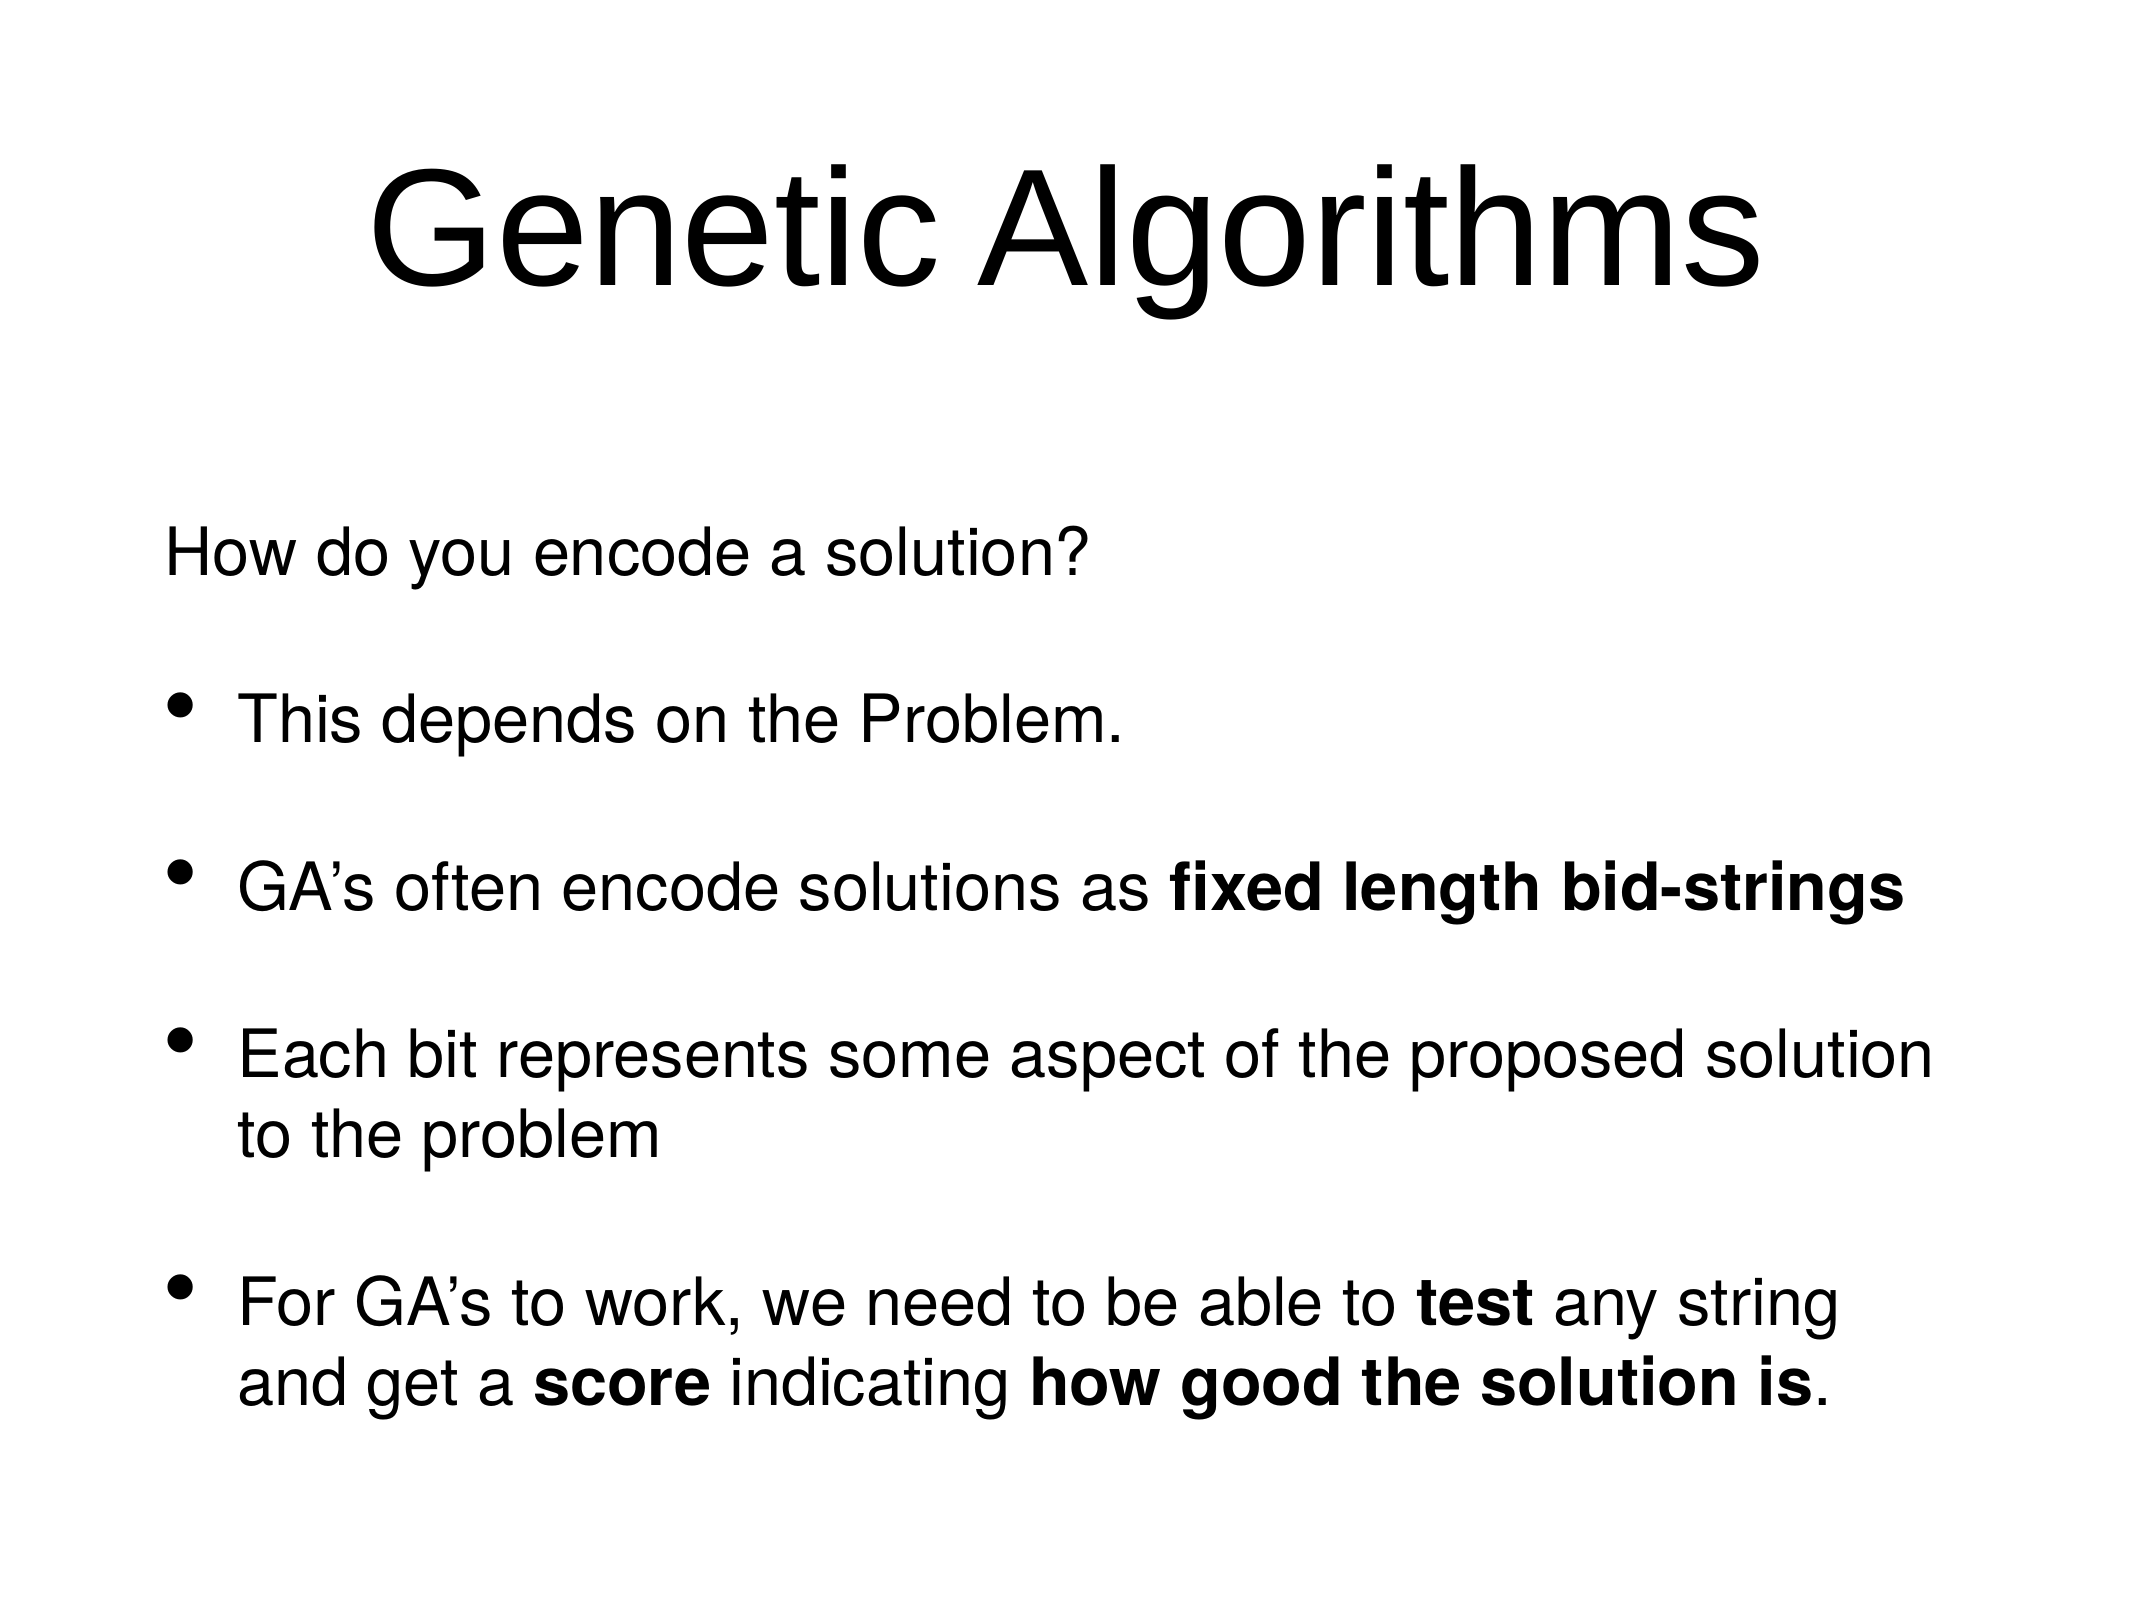

# Genetic Algorithms
How do you encode a solution?
This depends on the Problem.
GA’s often encode solutions as fixed length bid-strings
Each bit represents some aspect of the proposed solution to the problem
For GA’s to work, we need to be able to test any string and get a score indicating how good the solution is.